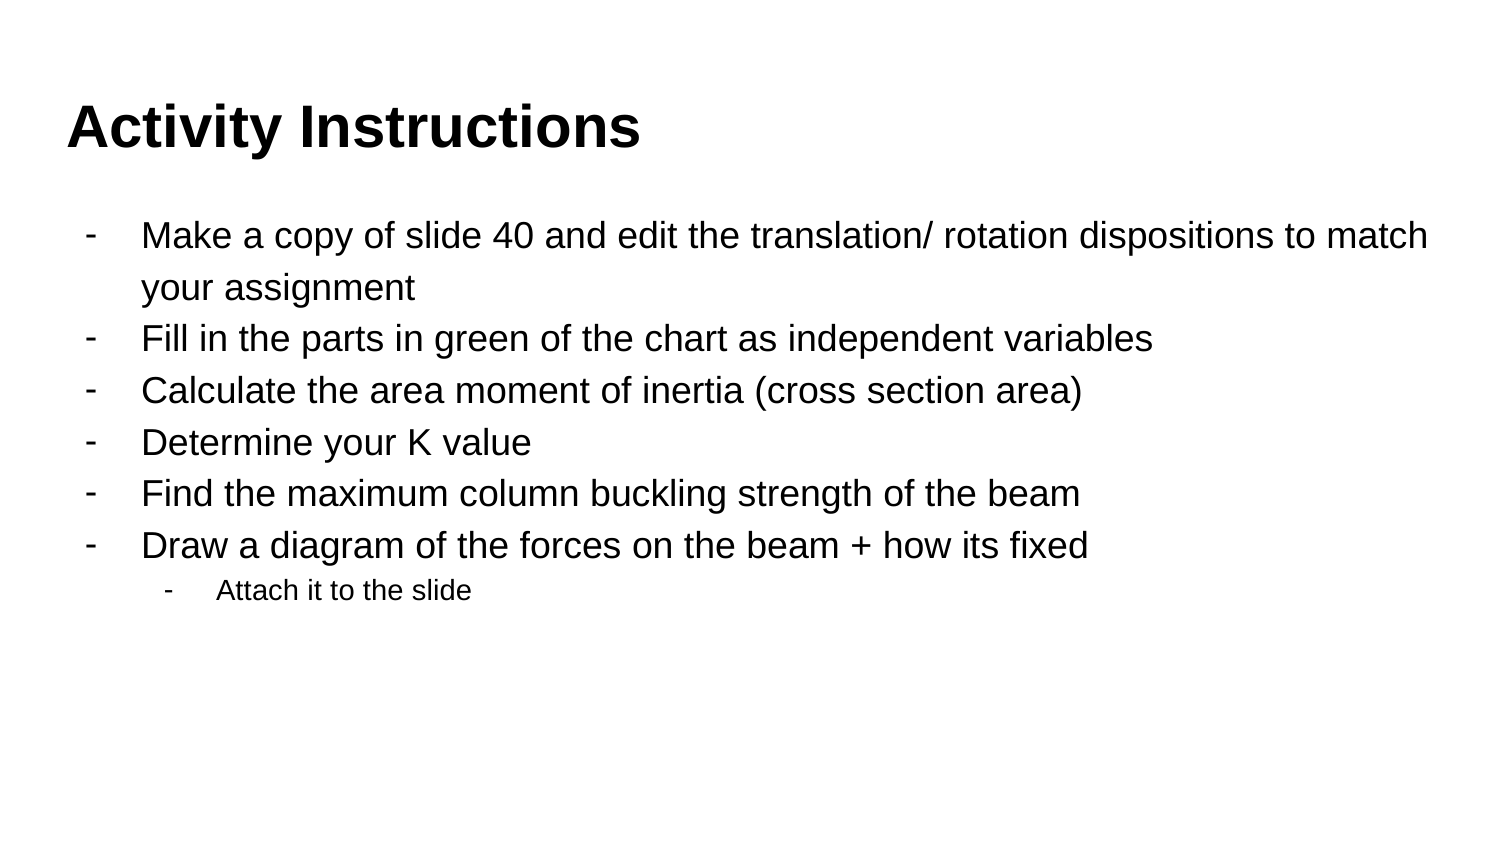

# Activity Instructions
Make a copy of slide 40 and edit the translation/ rotation dispositions to match your assignment
Fill in the parts in green of the chart as independent variables
Calculate the area moment of inertia (cross section area)
Determine your K value
Find the maximum column buckling strength of the beam
Draw a diagram of the forces on the beam + how its fixed
Attach it to the slide